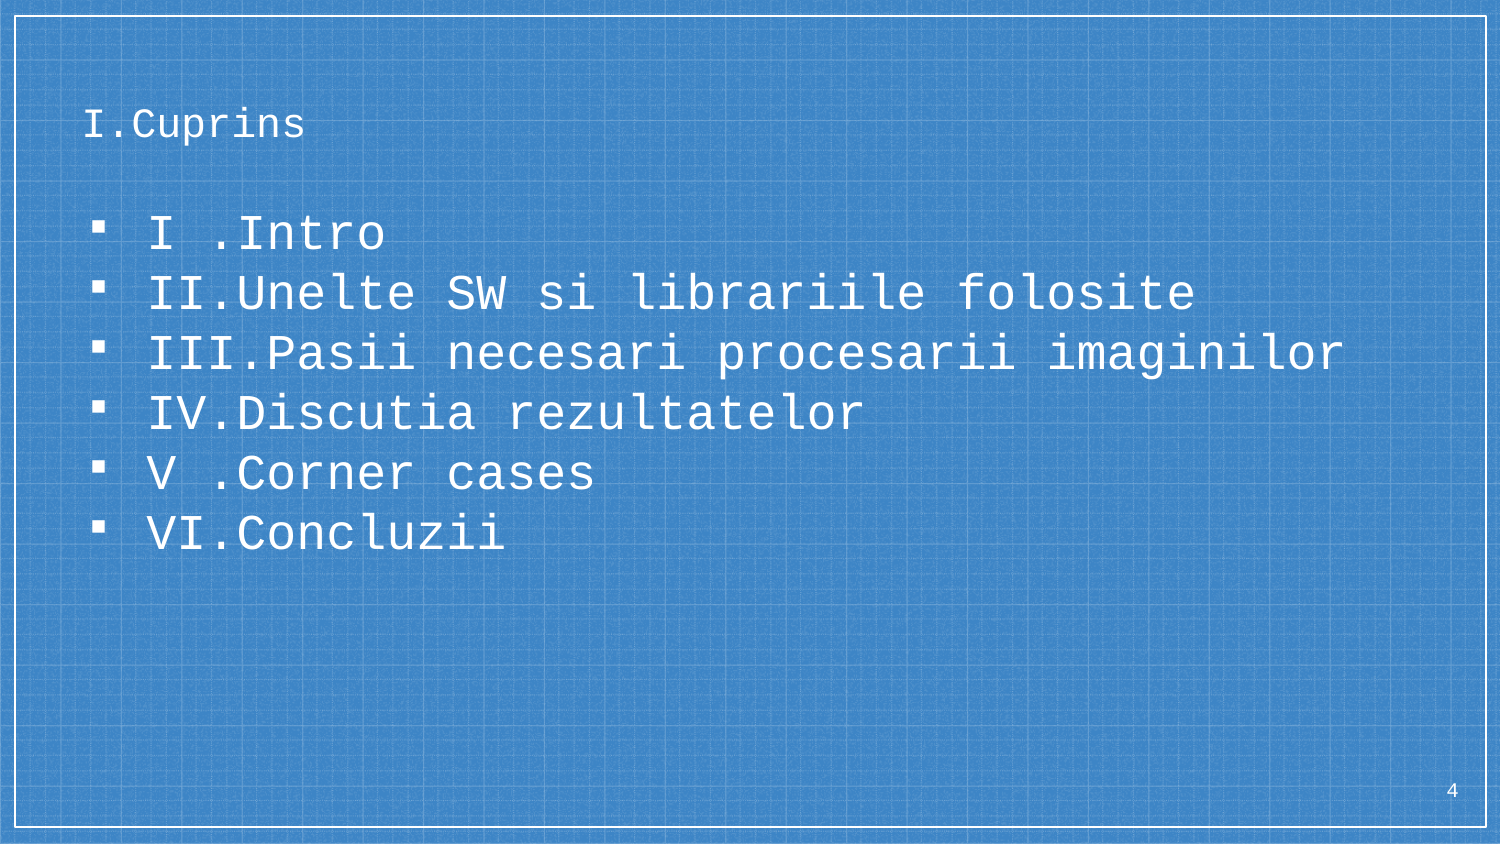

# I.Cuprins
I .Intro
II.Unelte SW si librariile folosite
III.Pasii necesari procesarii imaginilor
IV.Discutia rezultatelor
V .Corner cases
VI.Concluzii

4